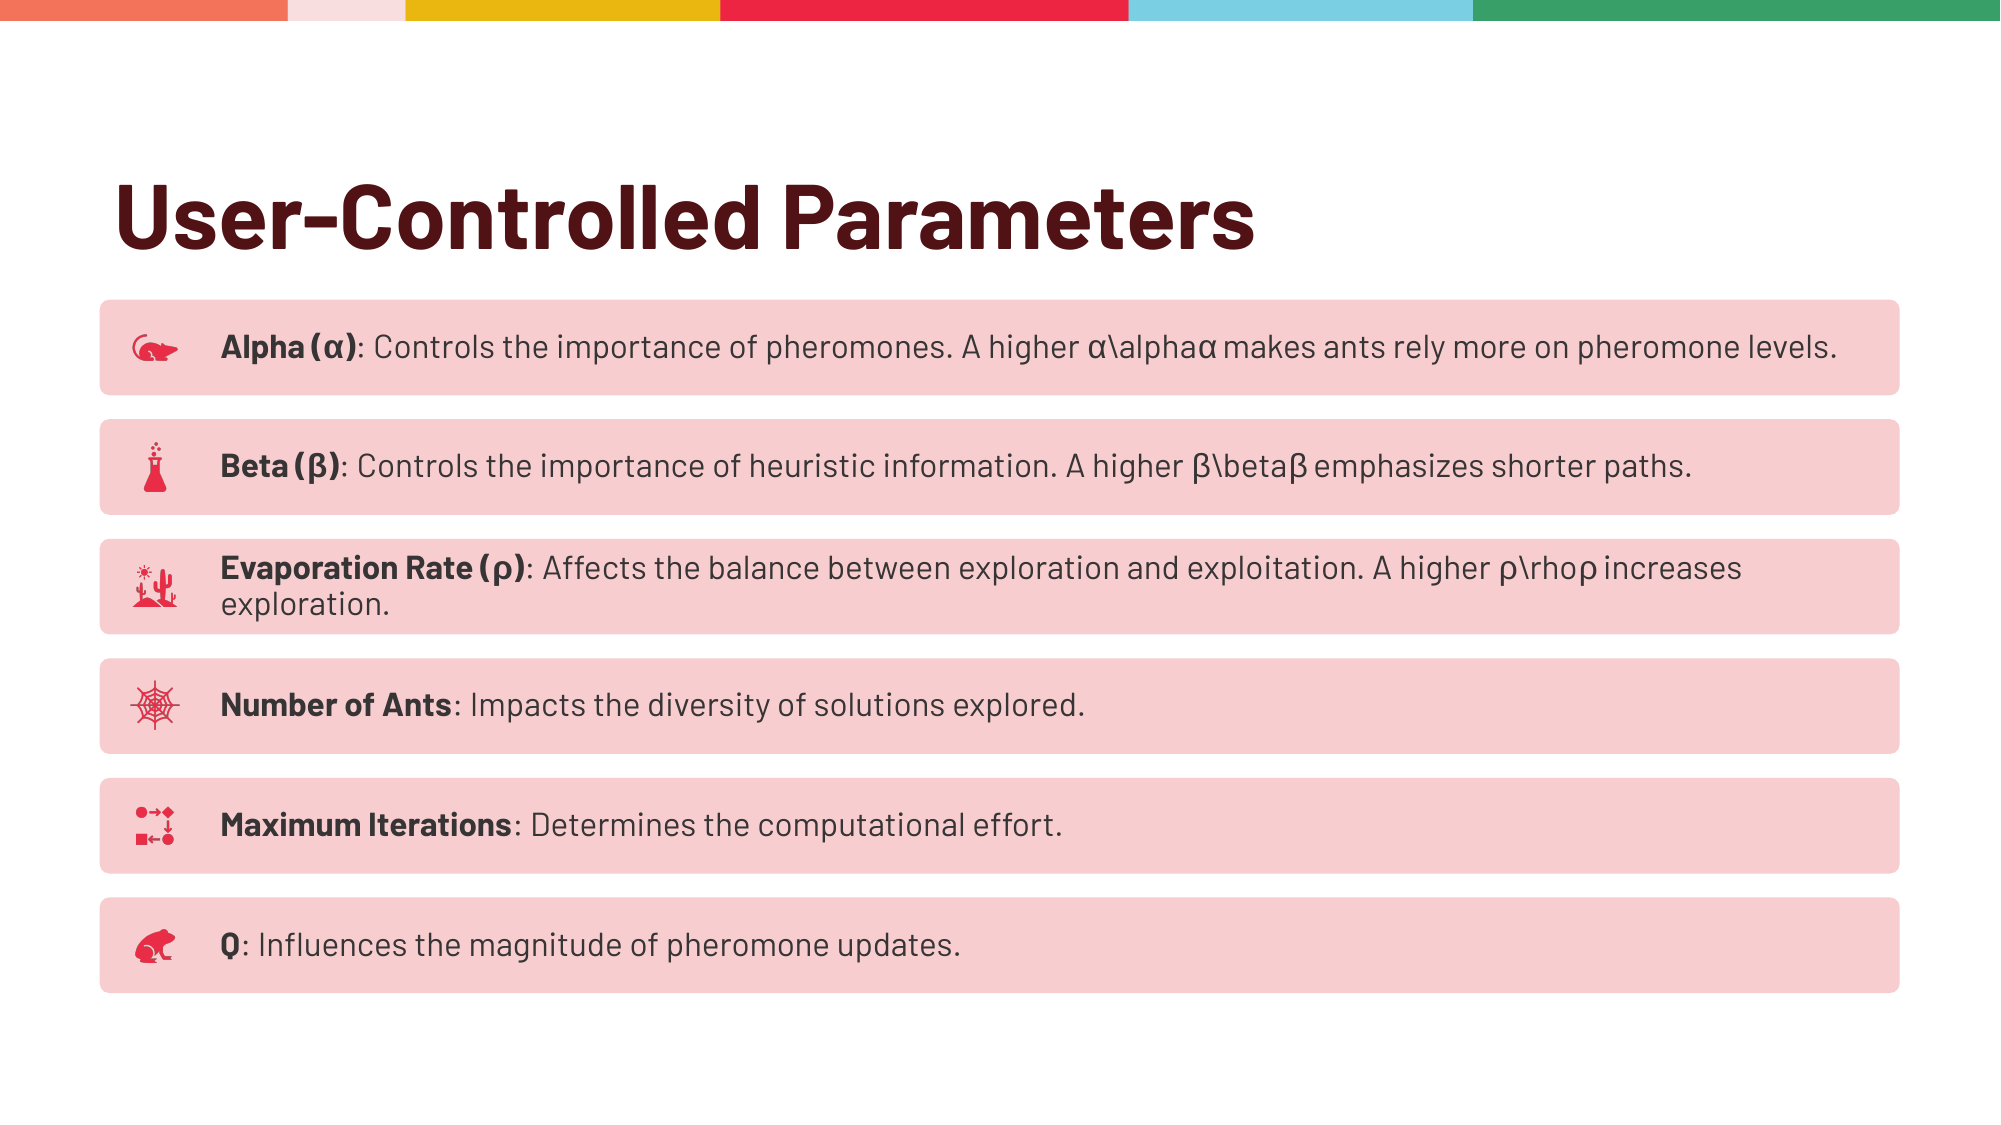

# User-Controlled Parameters
Alpha (α): Controls the importance of pheromones. A higher α\alphaα makes ants rely more on pheromone levels.
Beta (β): Controls the importance of heuristic information. A higher β\betaβ emphasizes shorter paths.
Evaporation Rate (ρ): Affects the balance between exploration and exploitation. A higher ρ\rhoρ increases exploration.
Number of Ants: Impacts the diversity of solutions explored.
Maximum Iterations: Determines the computational effort.
Q: Influences the magnitude of pheromone updates.